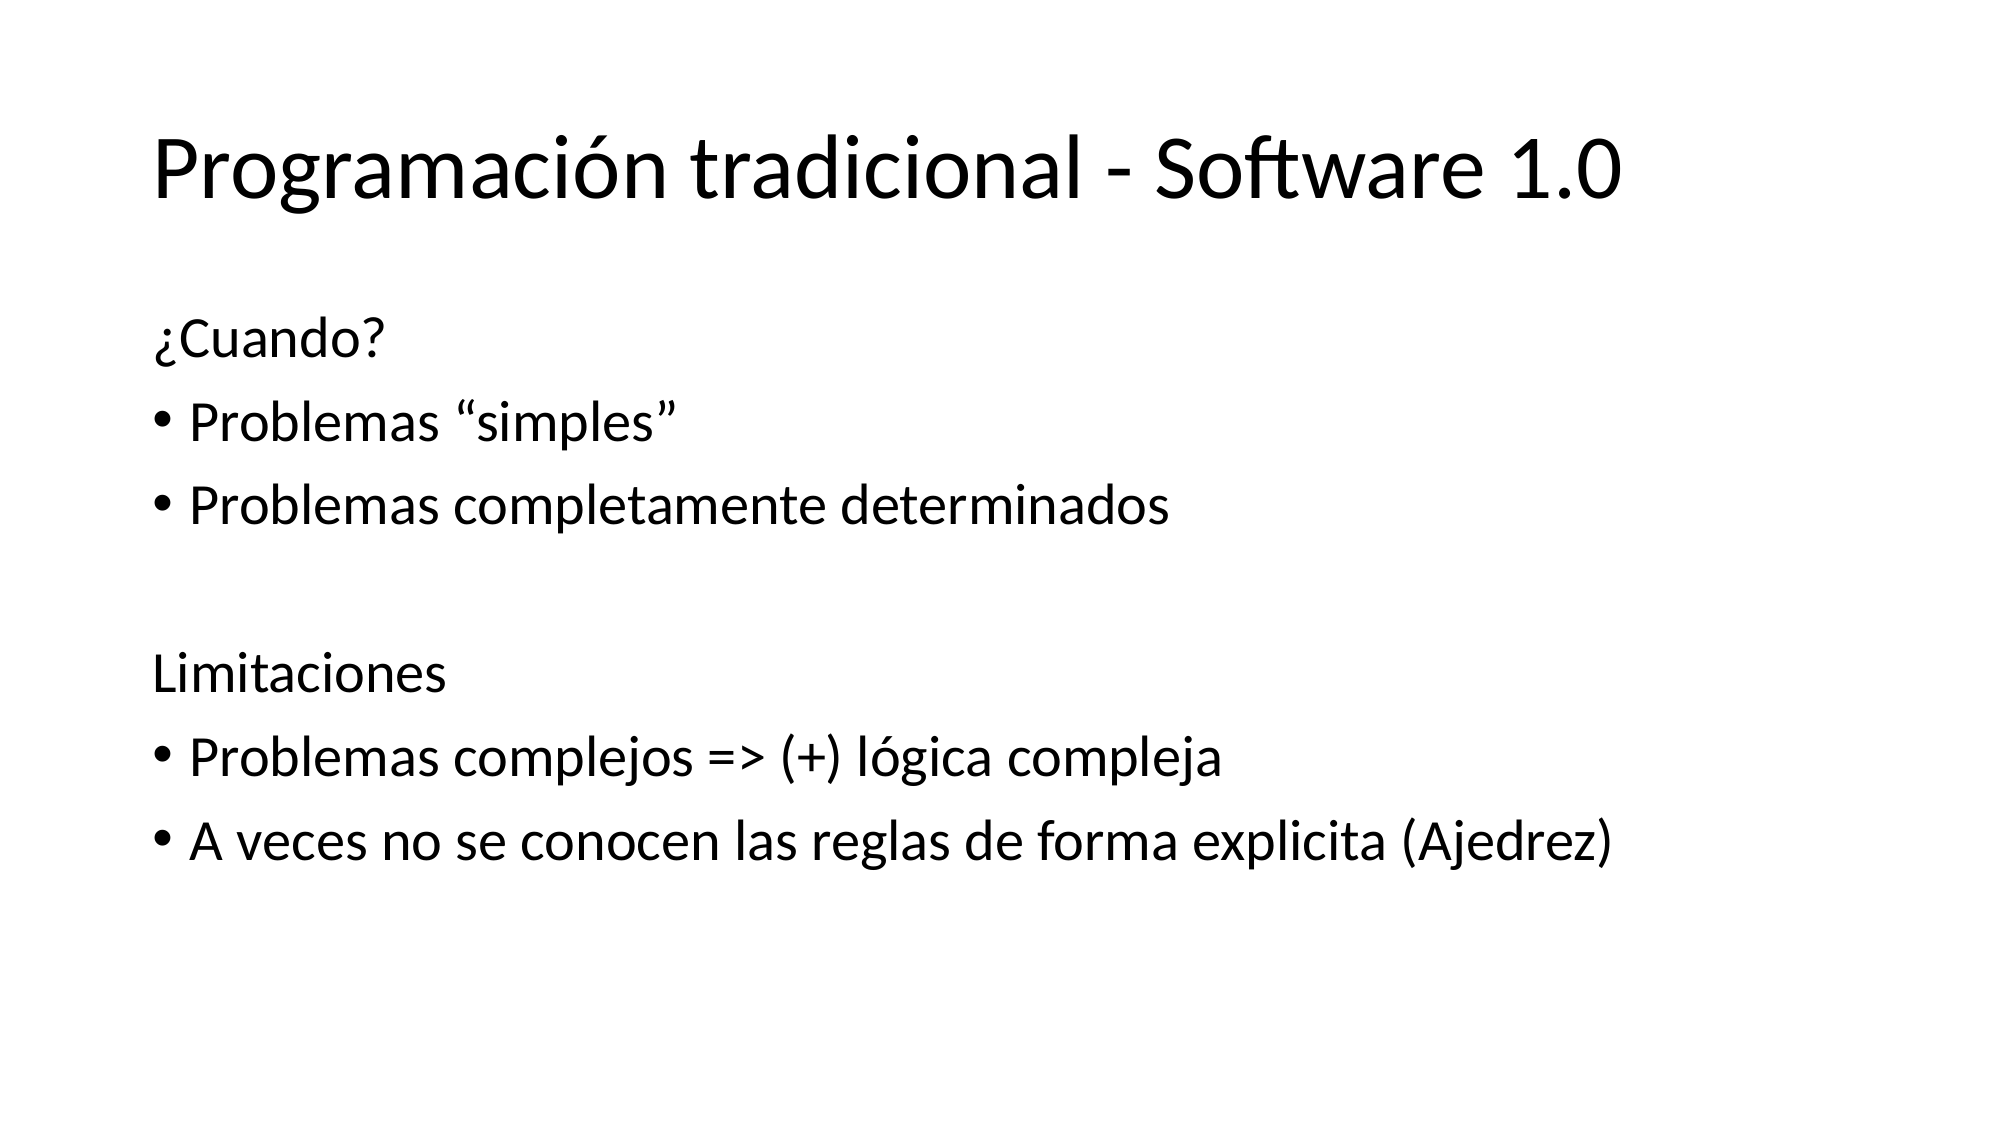

# Programación tradicional - Software 1.0
¿Cuando?
Problemas “simples”
Problemas completamente determinados

Limitaciones
Problemas complejos => (+) lógica compleja
A veces no se conocen las reglas de forma explicita (Ajedrez)